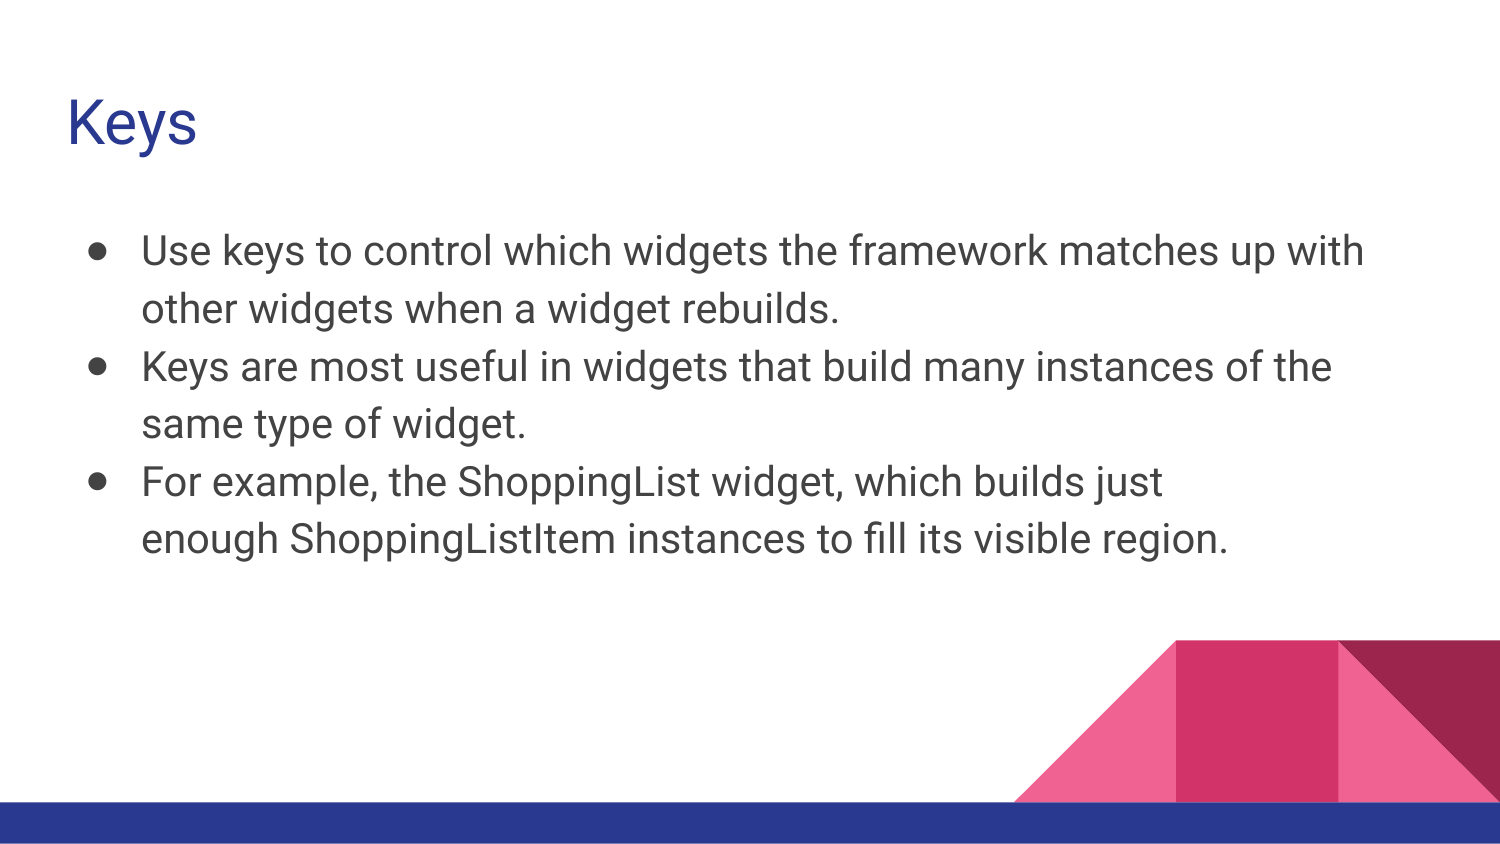

# Keys
Use keys to control which widgets the framework matches up with other widgets when a widget rebuilds.
Keys are most useful in widgets that build many instances of the same type of widget.
For example, the ShoppingList widget, which builds just enough ShoppingListItem instances to fill its visible region.